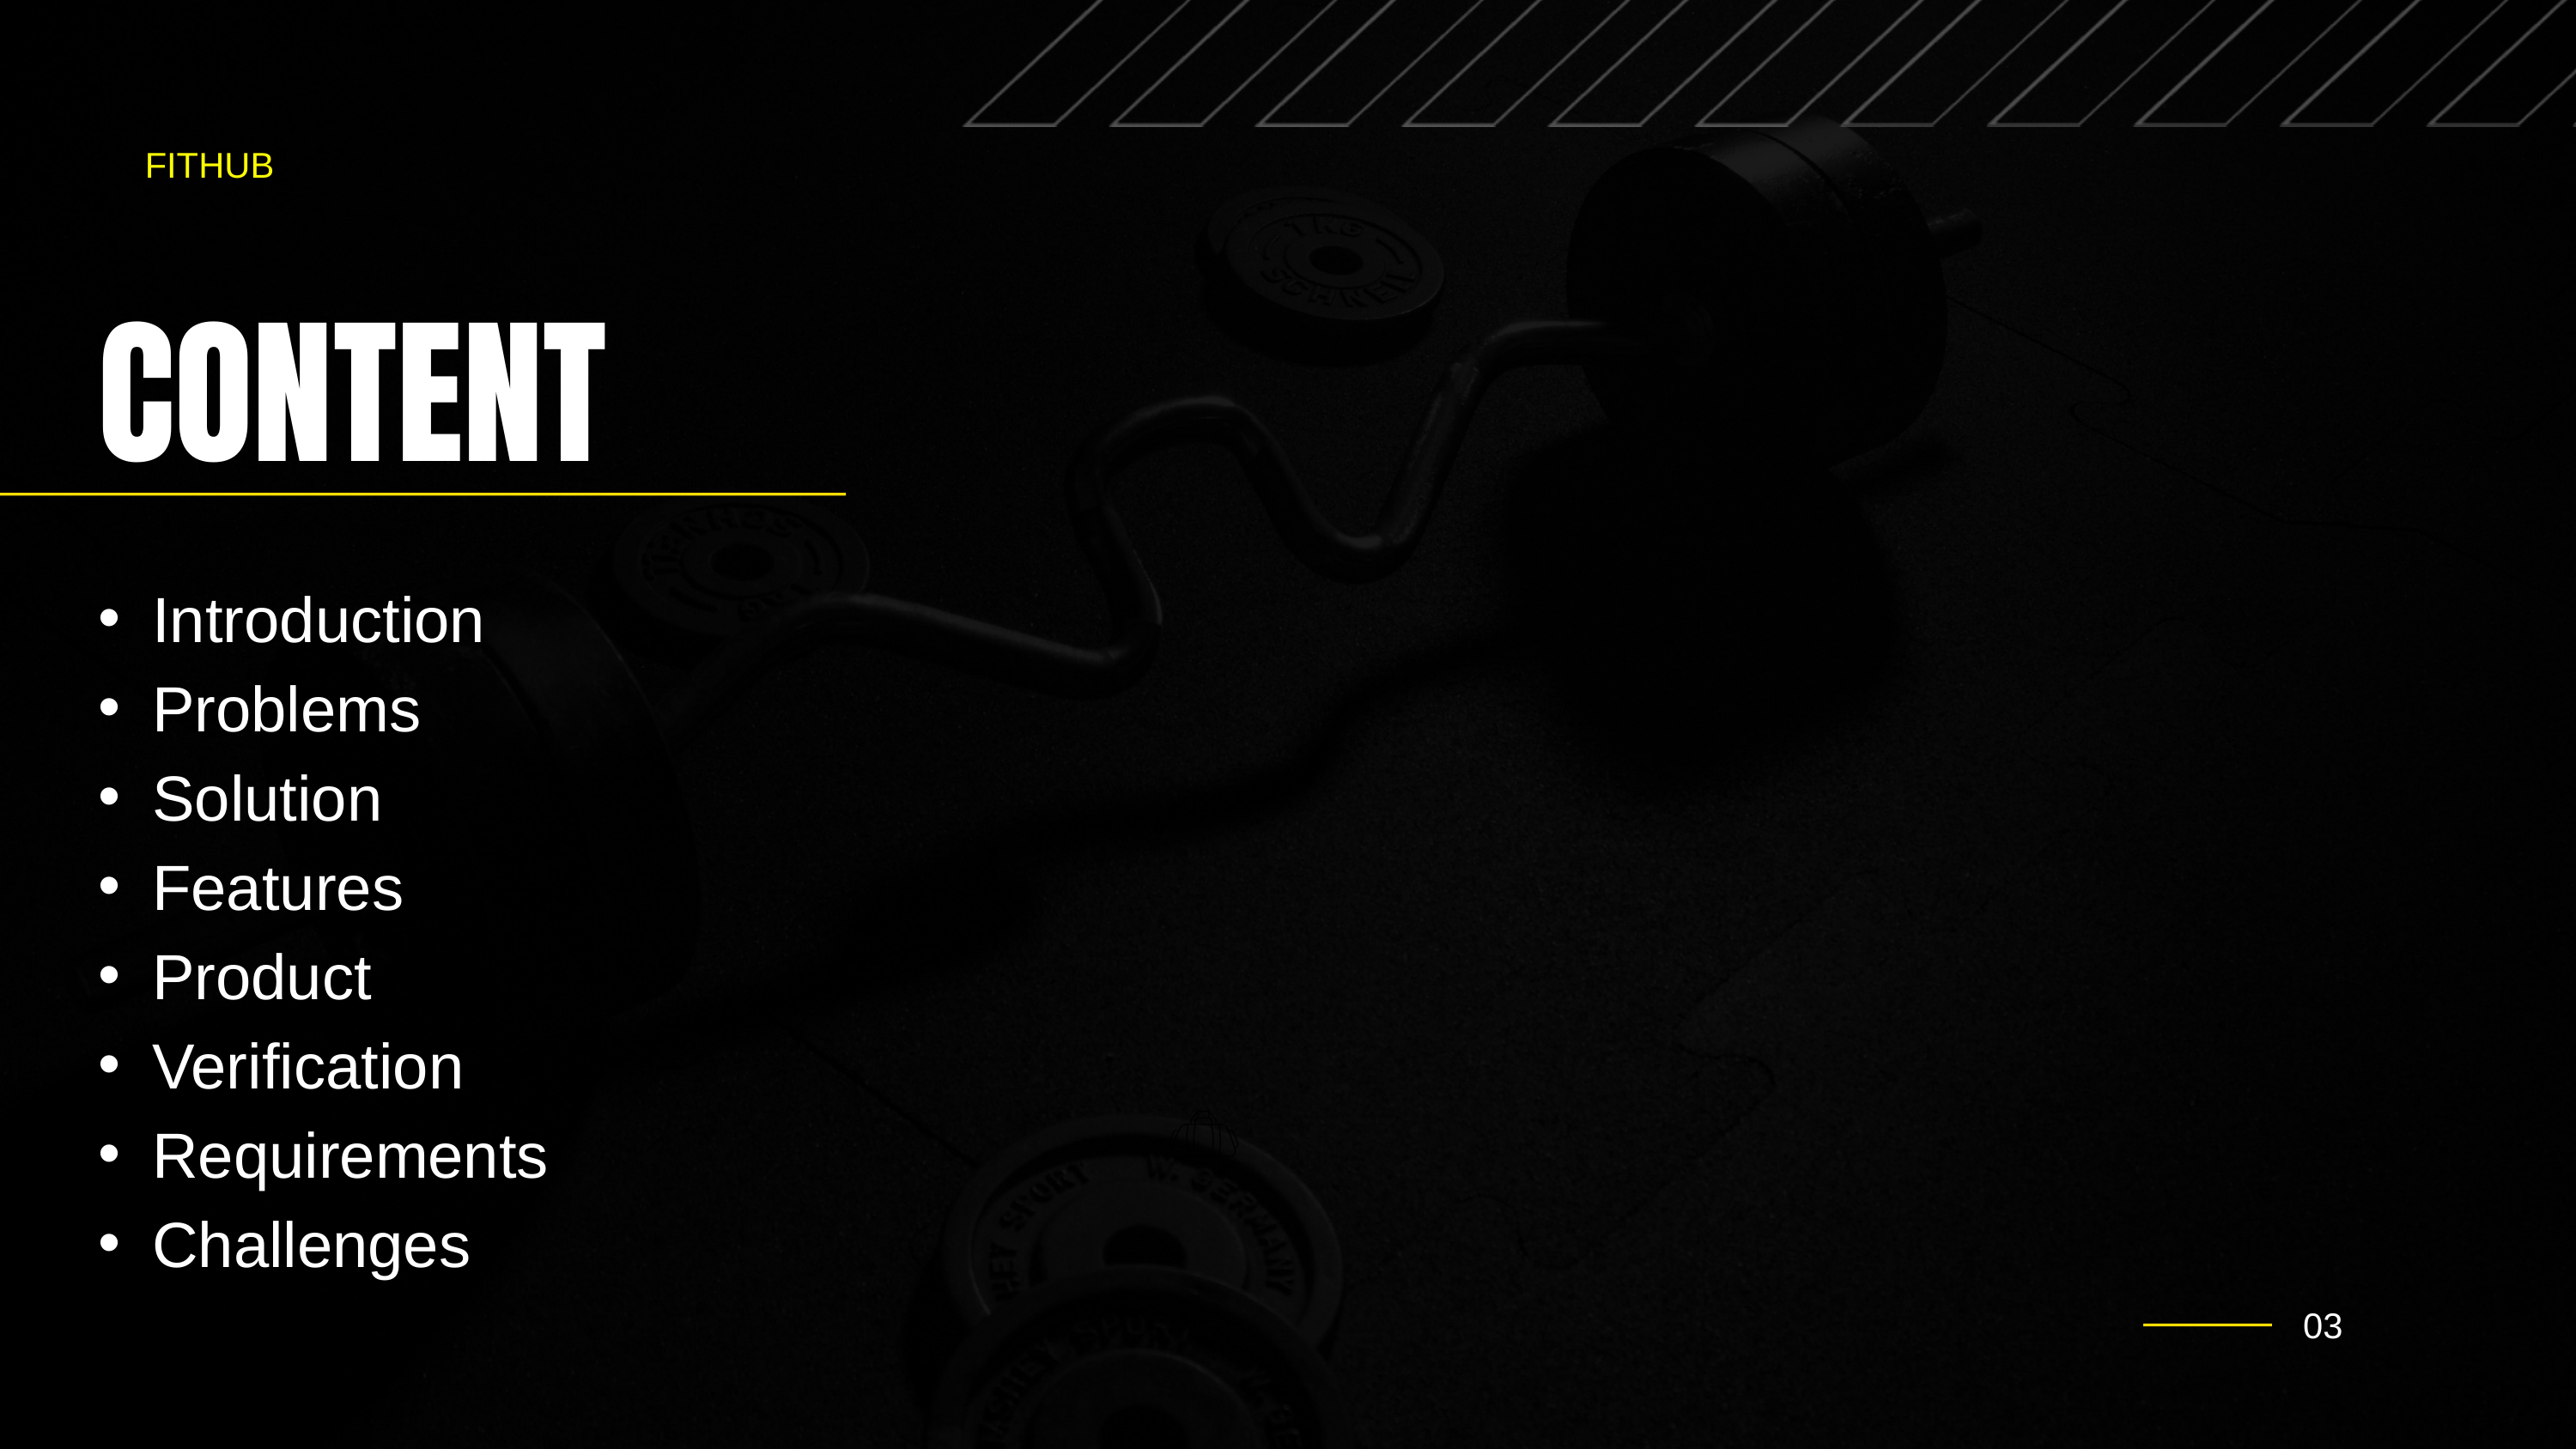

FITHUB
CONTENT

Introduction
Problems
Solution
Features
Product
Verification
Requirements
Challenges

03